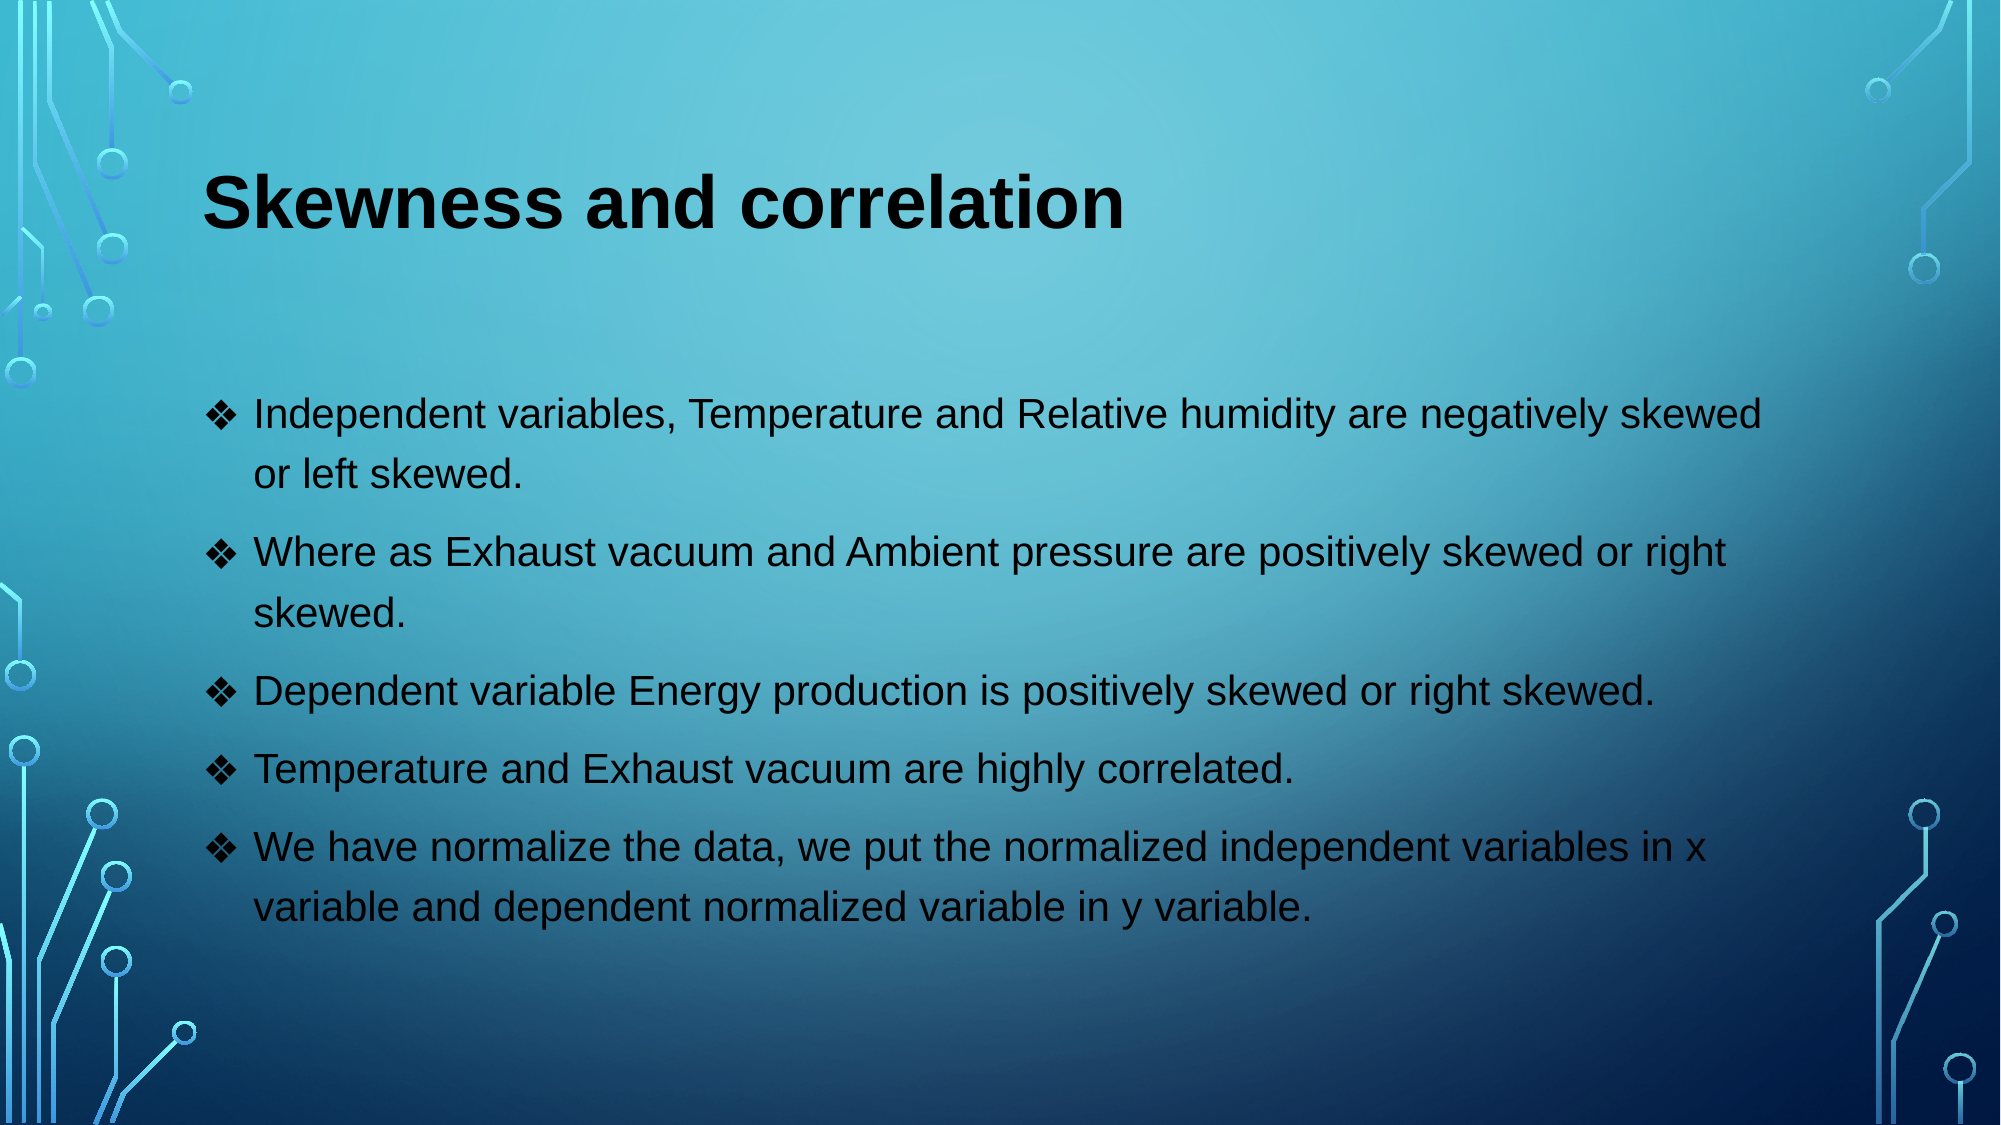

# Skewness and correlation
Independent variables, Temperature and Relative humidity are negatively skewed or left skewed.
Where as Exhaust vacuum and Ambient pressure are positively skewed or right skewed.
Dependent variable Energy production is positively skewed or right skewed.
Temperature and Exhaust vacuum are highly correlated.
We have normalize the data, we put the normalized independent variables in x variable and dependent normalized variable in y variable.